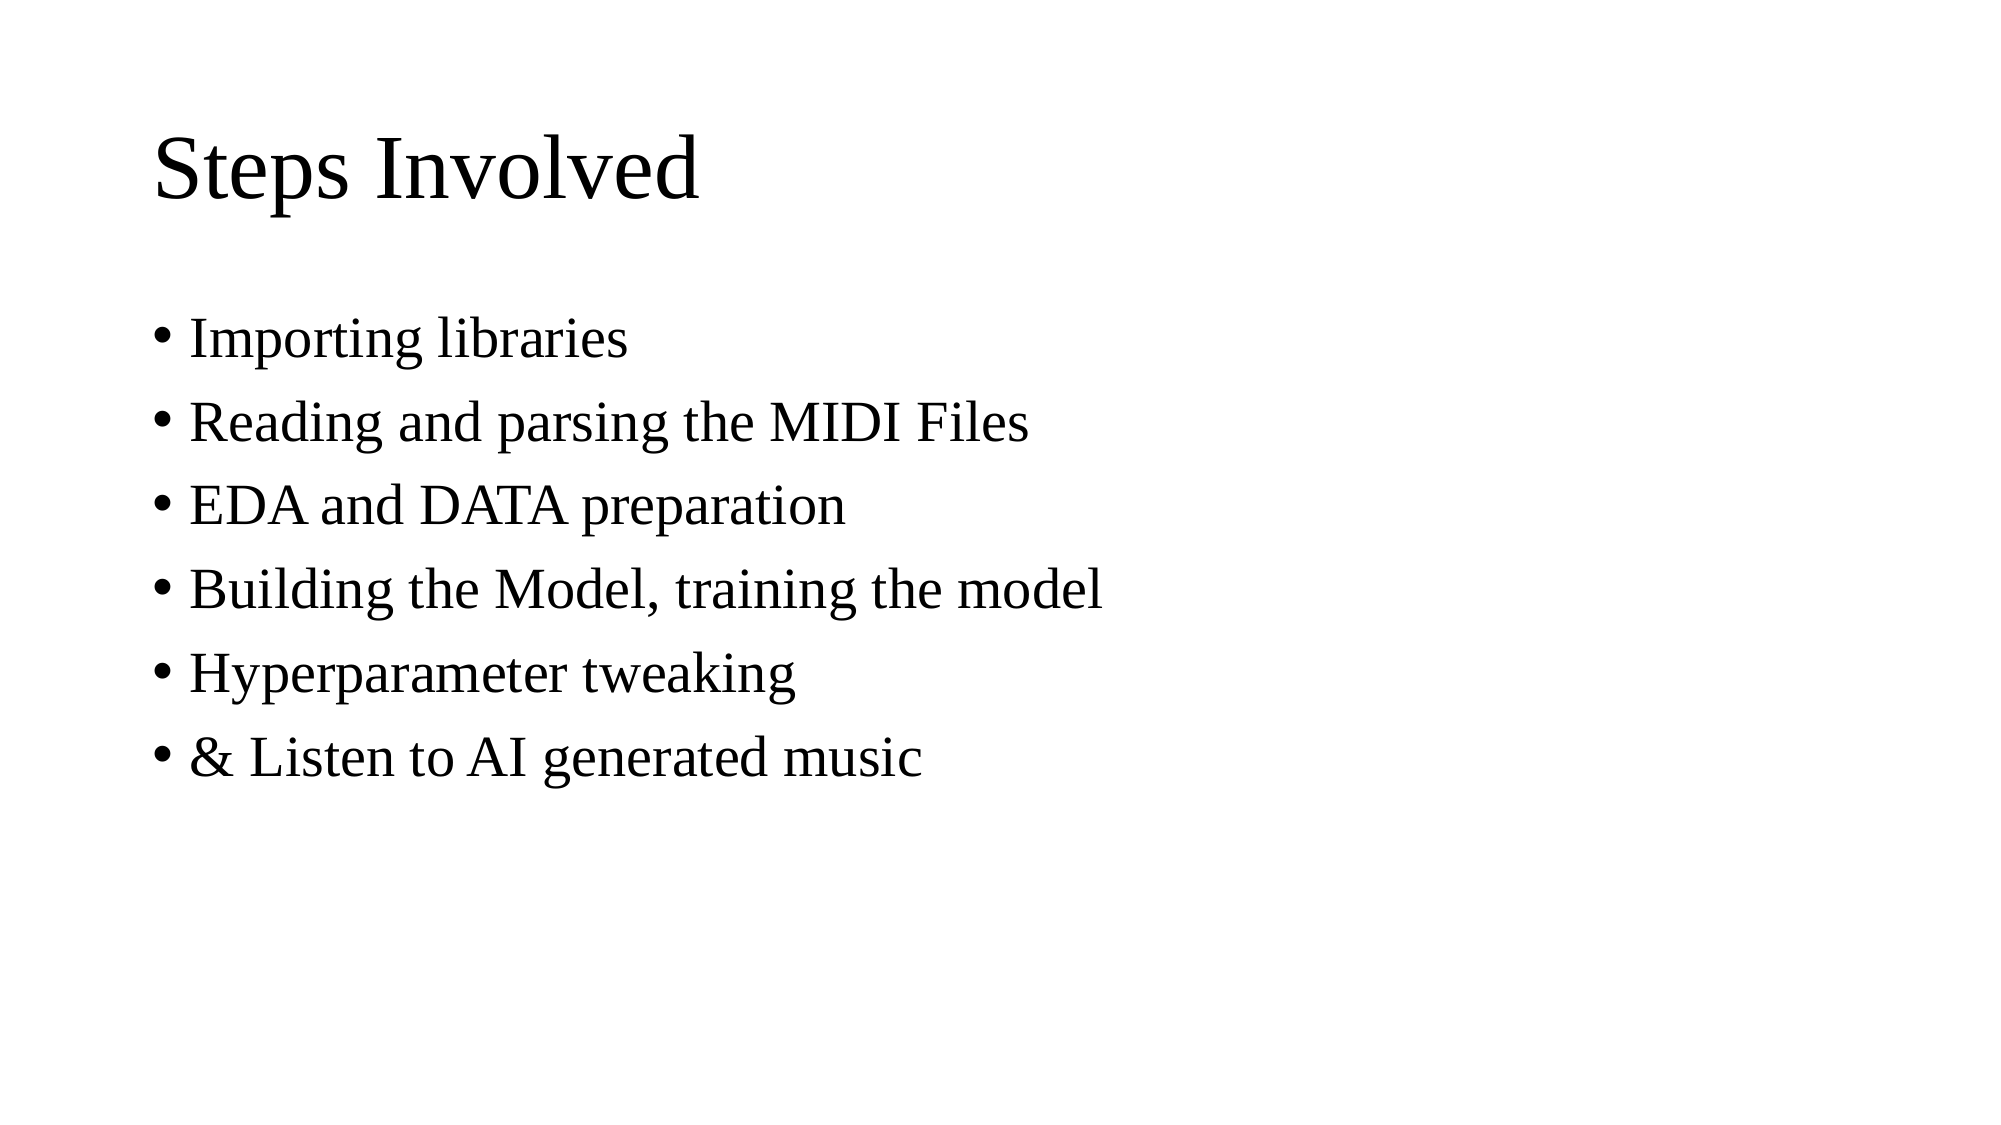

# Steps Involved
Importing libraries
Reading and parsing the MIDI Files
EDA and DATA preparation
Building the Model, training the model
Hyperparameter tweaking
& Listen to AI generated music